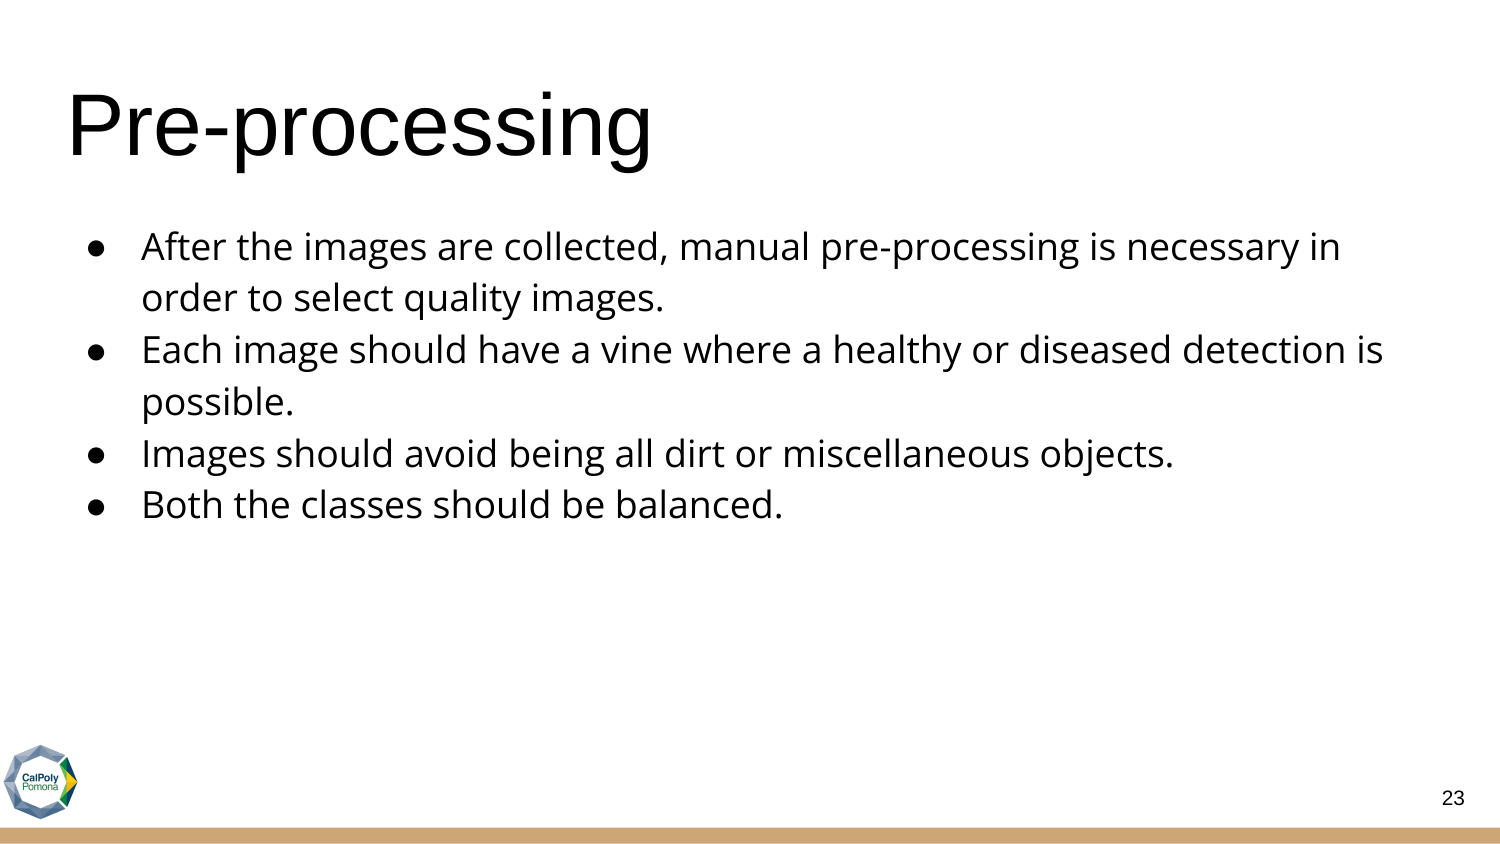

# Pre-processing
After the images are collected, manual pre-processing is necessary in order to select quality images.
Each image should have a vine where a healthy or diseased detection is possible.
Images should avoid being all dirt or miscellaneous objects.
Both the classes should be balanced.
23